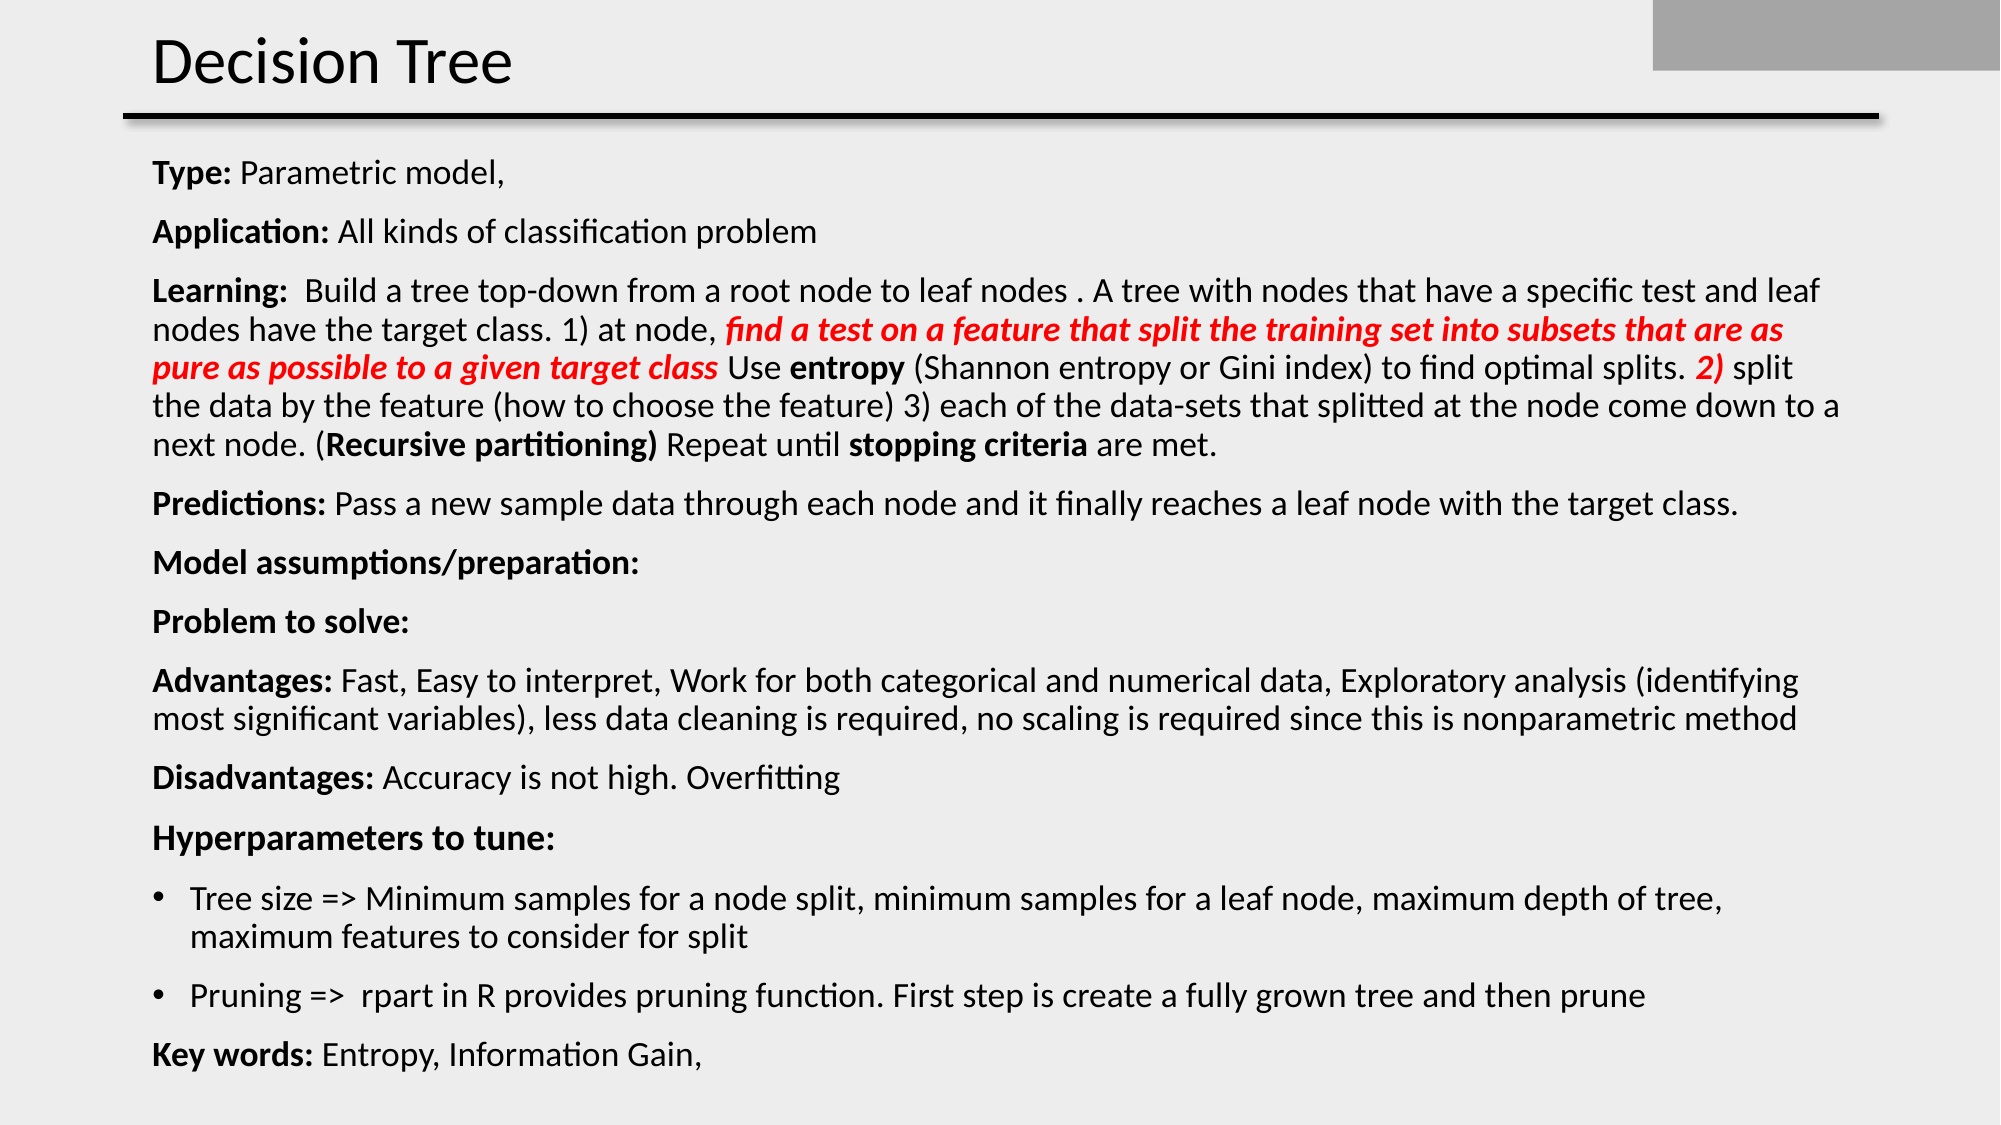

# Decision Tree
Type: Parametric model,
Application: All kinds of classification problem
Learning:  Build a tree top-down from a root node to leaf nodes . A tree with nodes that have a specific test and leaf nodes have the target class. 1) at node, find a test on a feature that split the training set into subsets that are as pure as possible to a given target class Use entropy (Shannon entropy or Gini index) to find optimal splits. 2) split the data by the feature (how to choose the feature) 3) each of the data-sets that splitted at the node come down to a next node. (Recursive partitioning) Repeat until stopping criteria are met.
Predictions: Pass a new sample data through each node and it finally reaches a leaf node with the target class.
Model assumptions/preparation:
Problem to solve:
Advantages: Fast, Easy to interpret, Work for both categorical and numerical data, Exploratory analysis (identifying most significant variables), less data cleaning is required, no scaling is required since this is nonparametric method
Disadvantages: Accuracy is not high. Overfitting
Hyperparameters to tune:
Tree size => Minimum samples for a node split, minimum samples for a leaf node, maximum depth of tree, maximum features to consider for split
Pruning =>  rpart in R provides pruning function. First step is create a fully grown tree and then prune
Key words: Entropy, Information Gain,
https://stats.stackexchange.com/questions/44382/mathematics-behind-classification-and-regression-trees
https://jeremykun.com/2012/10/08/decision-trees-and-political-party-classification/
http://www.saedsayad.com/decision_tree.htm
Great explanation on PDF in TO628